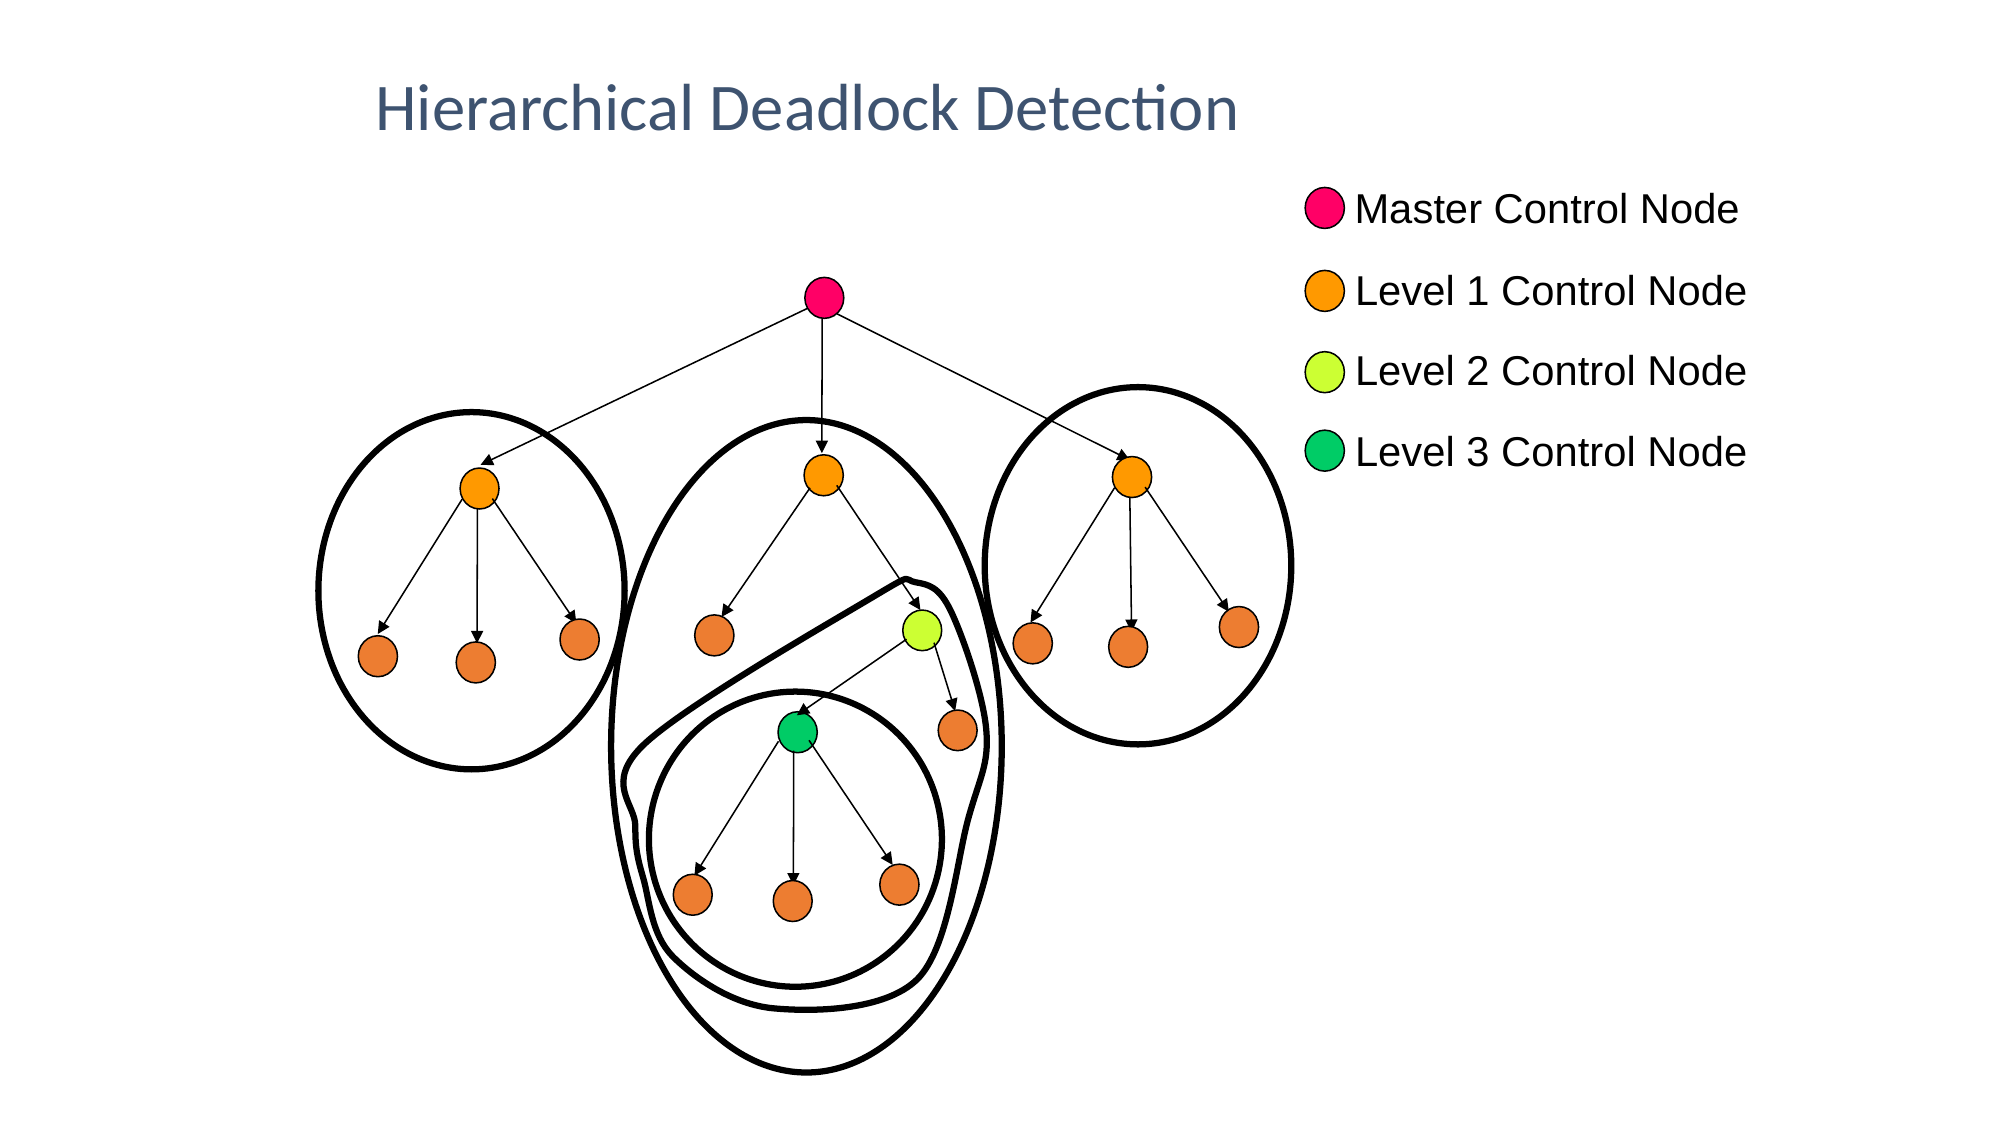

# Hierarchical Deadlock Detection
Master Control Node

Level 1 Control Node

Level 2 Control Node

Level 3 Control Node